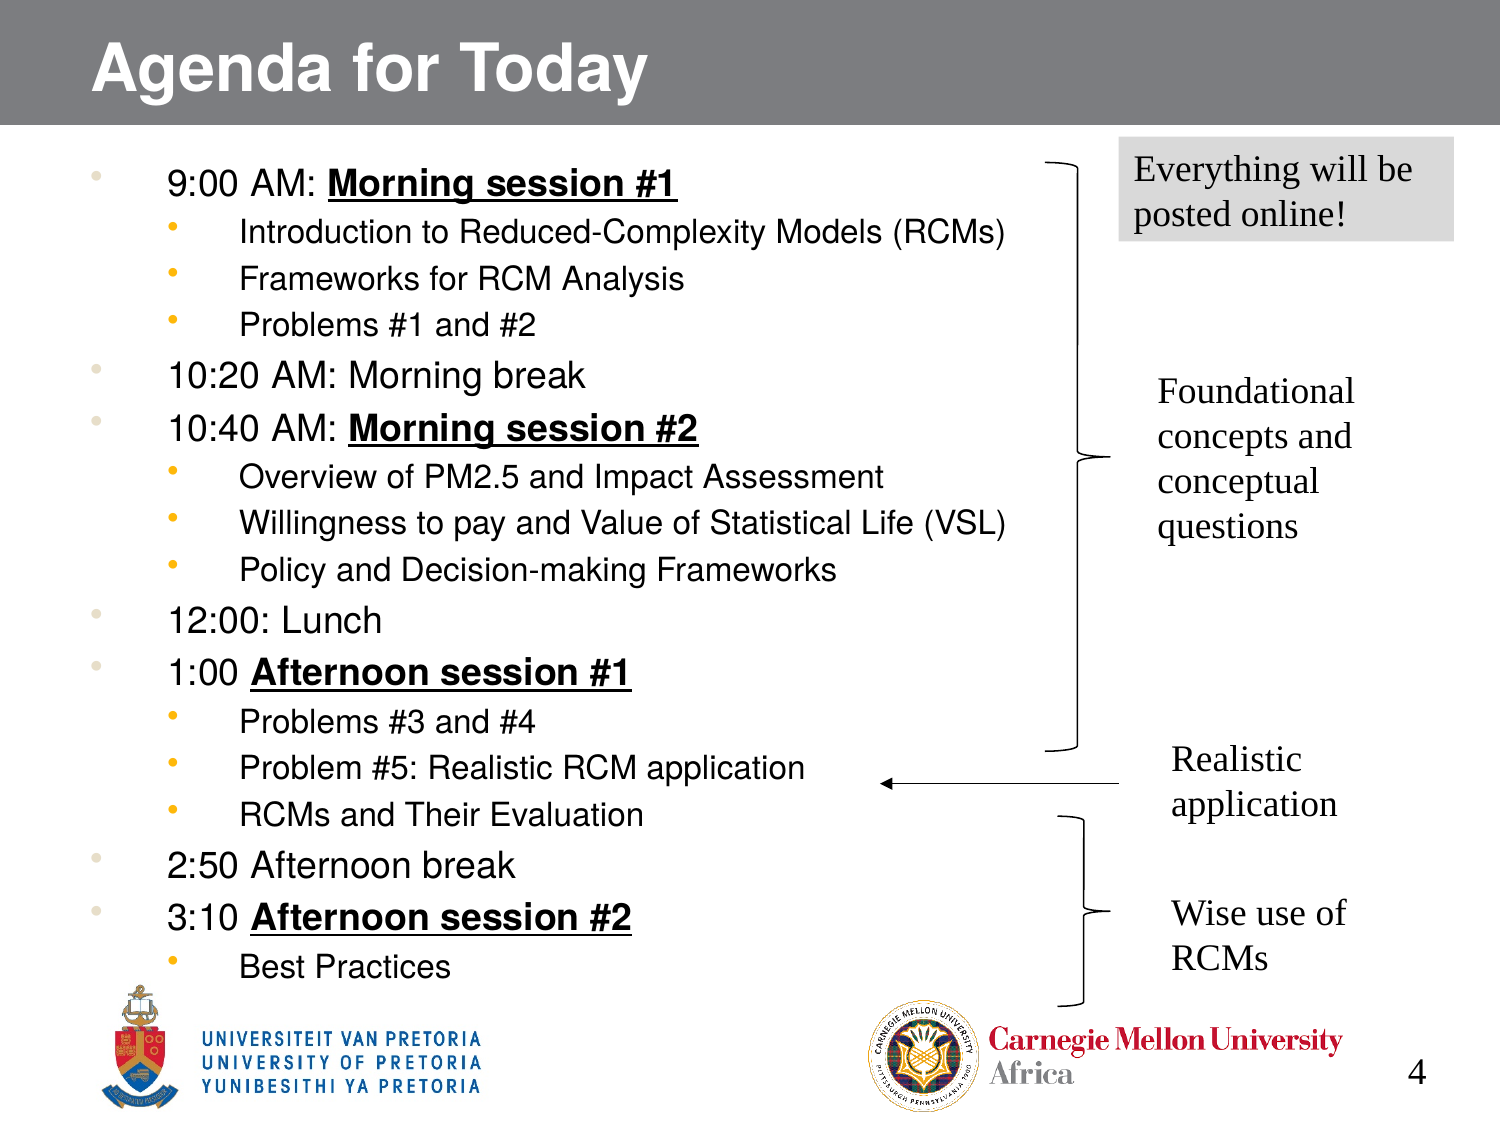

# Agenda for Today
Everything will be posted online!
9:00 AM: Morning session #1
Introduction to Reduced-Complexity Models (RCMs)
Frameworks for RCM Analysis
Problems #1 and #2
10:20 AM: Morning break
10:40 AM: Morning session #2
Overview of PM2.5 and Impact Assessment
Willingness to pay and Value of Statistical Life (VSL)
Policy and Decision-making Frameworks
12:00: Lunch
1:00 Afternoon session #1
Problems #3 and #4
Problem #5: Realistic RCM application
RCMs and Their Evaluation
2:50 Afternoon break
3:10 Afternoon session #2
Best Practices

Foundational concepts and conceptual questions
Realistic application

Wise use of RCMs